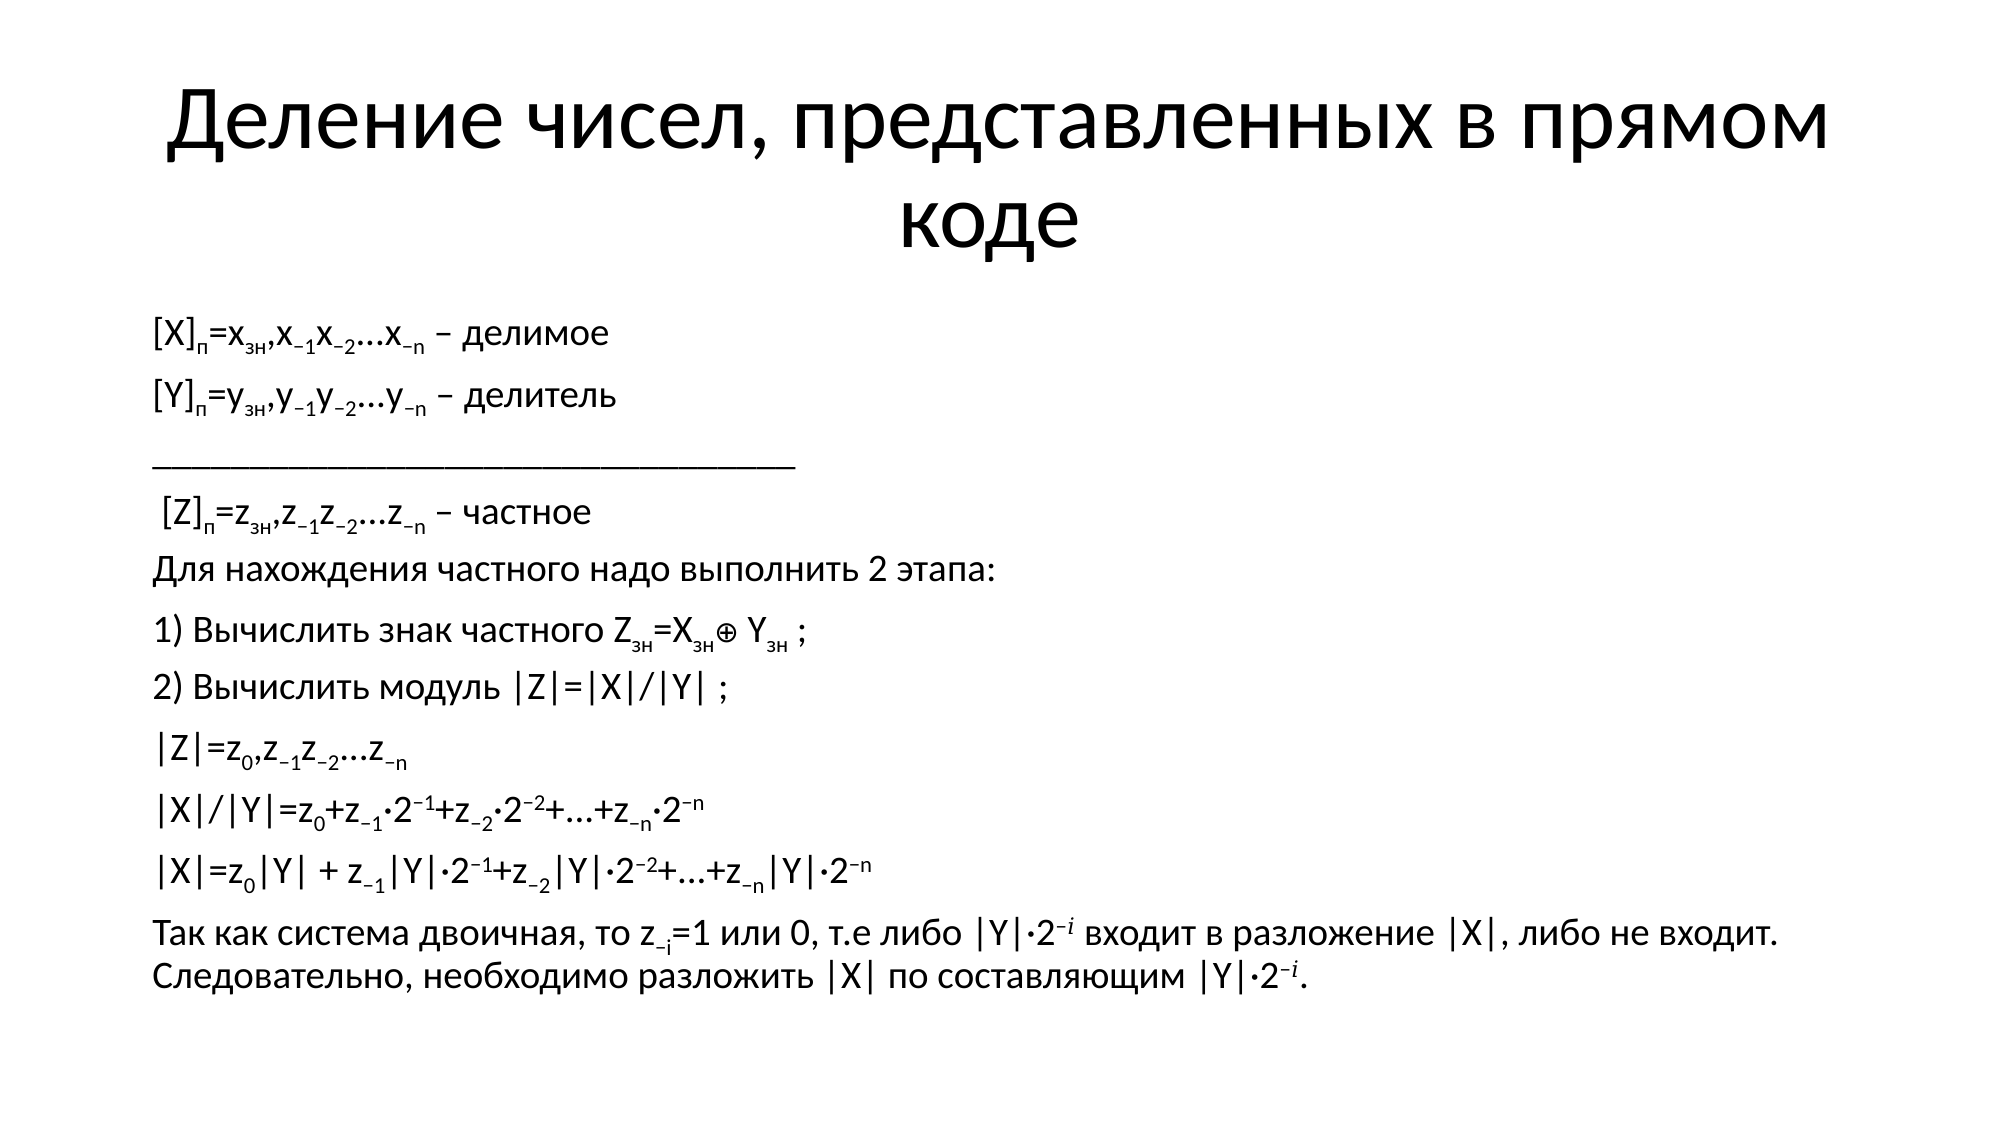

# Деление чисел, представленных в прямом коде
[X]п=хзн,х−1х−2...х−n – делимое
[Y]п=yзн,у−1у−2...у−n – делитель
_________________________________
 [Z]п=zзн,z−1z−2...z−n – частное
Для нахождения частного надо выполнить 2 этапа:
1) Вычислить знак частного Zзн=Xзн⊕ Yзн ;
2) Вычислить модуль |Z|=|X|/|Y| ;
|Z|=z0,z−1z−2...z−n
|X|/|Y|=z0+z−1·2−1+z−2·2−2+...+z−n·2−n
|X|=z0|Y| + z−1|Y|·2−1+z−2|Y|·2−2+...+z−n|Y|·2−n
Так как система двоичная, то z−i=1 или 0, т.е либо |Y|·2−𝑖 входит в разложение |Х|, либо не входит. Следовательно, необходимо разложить |X| по составляющим |Y|·2−𝑖.